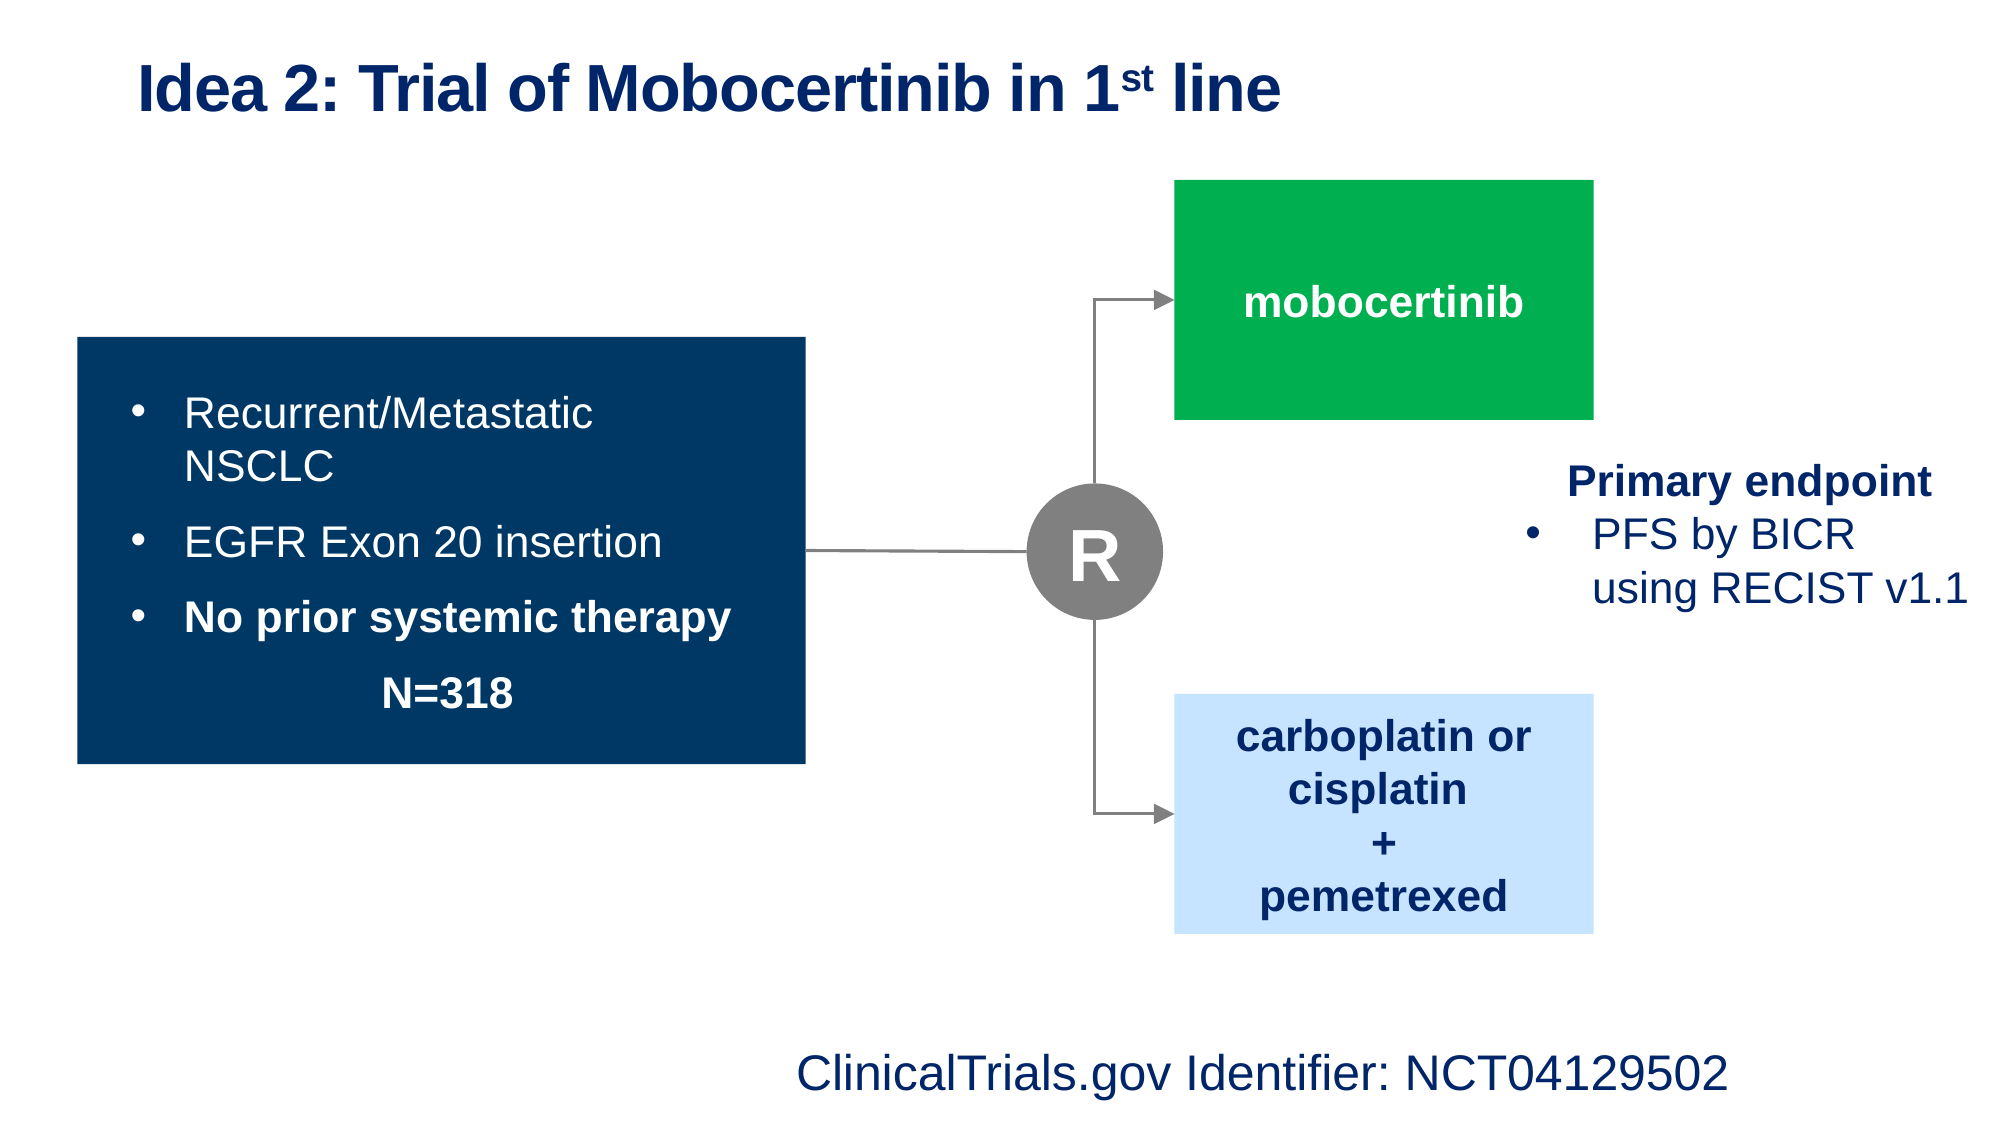

# Idea 2: Trial of Mobocertinib in 1st line
mobocertinib
Recurrent/Metastatic NSCLC
EGFR Exon 20 insertion
No prior systemic therapy
 N=318
Primary endpoint
PFS by BICR using RECIST v1.1
R
carboplatin or cisplatin
+
pemetrexed
| ClinicalTrials.gov Identifier: NCT04129502 |
| --- |